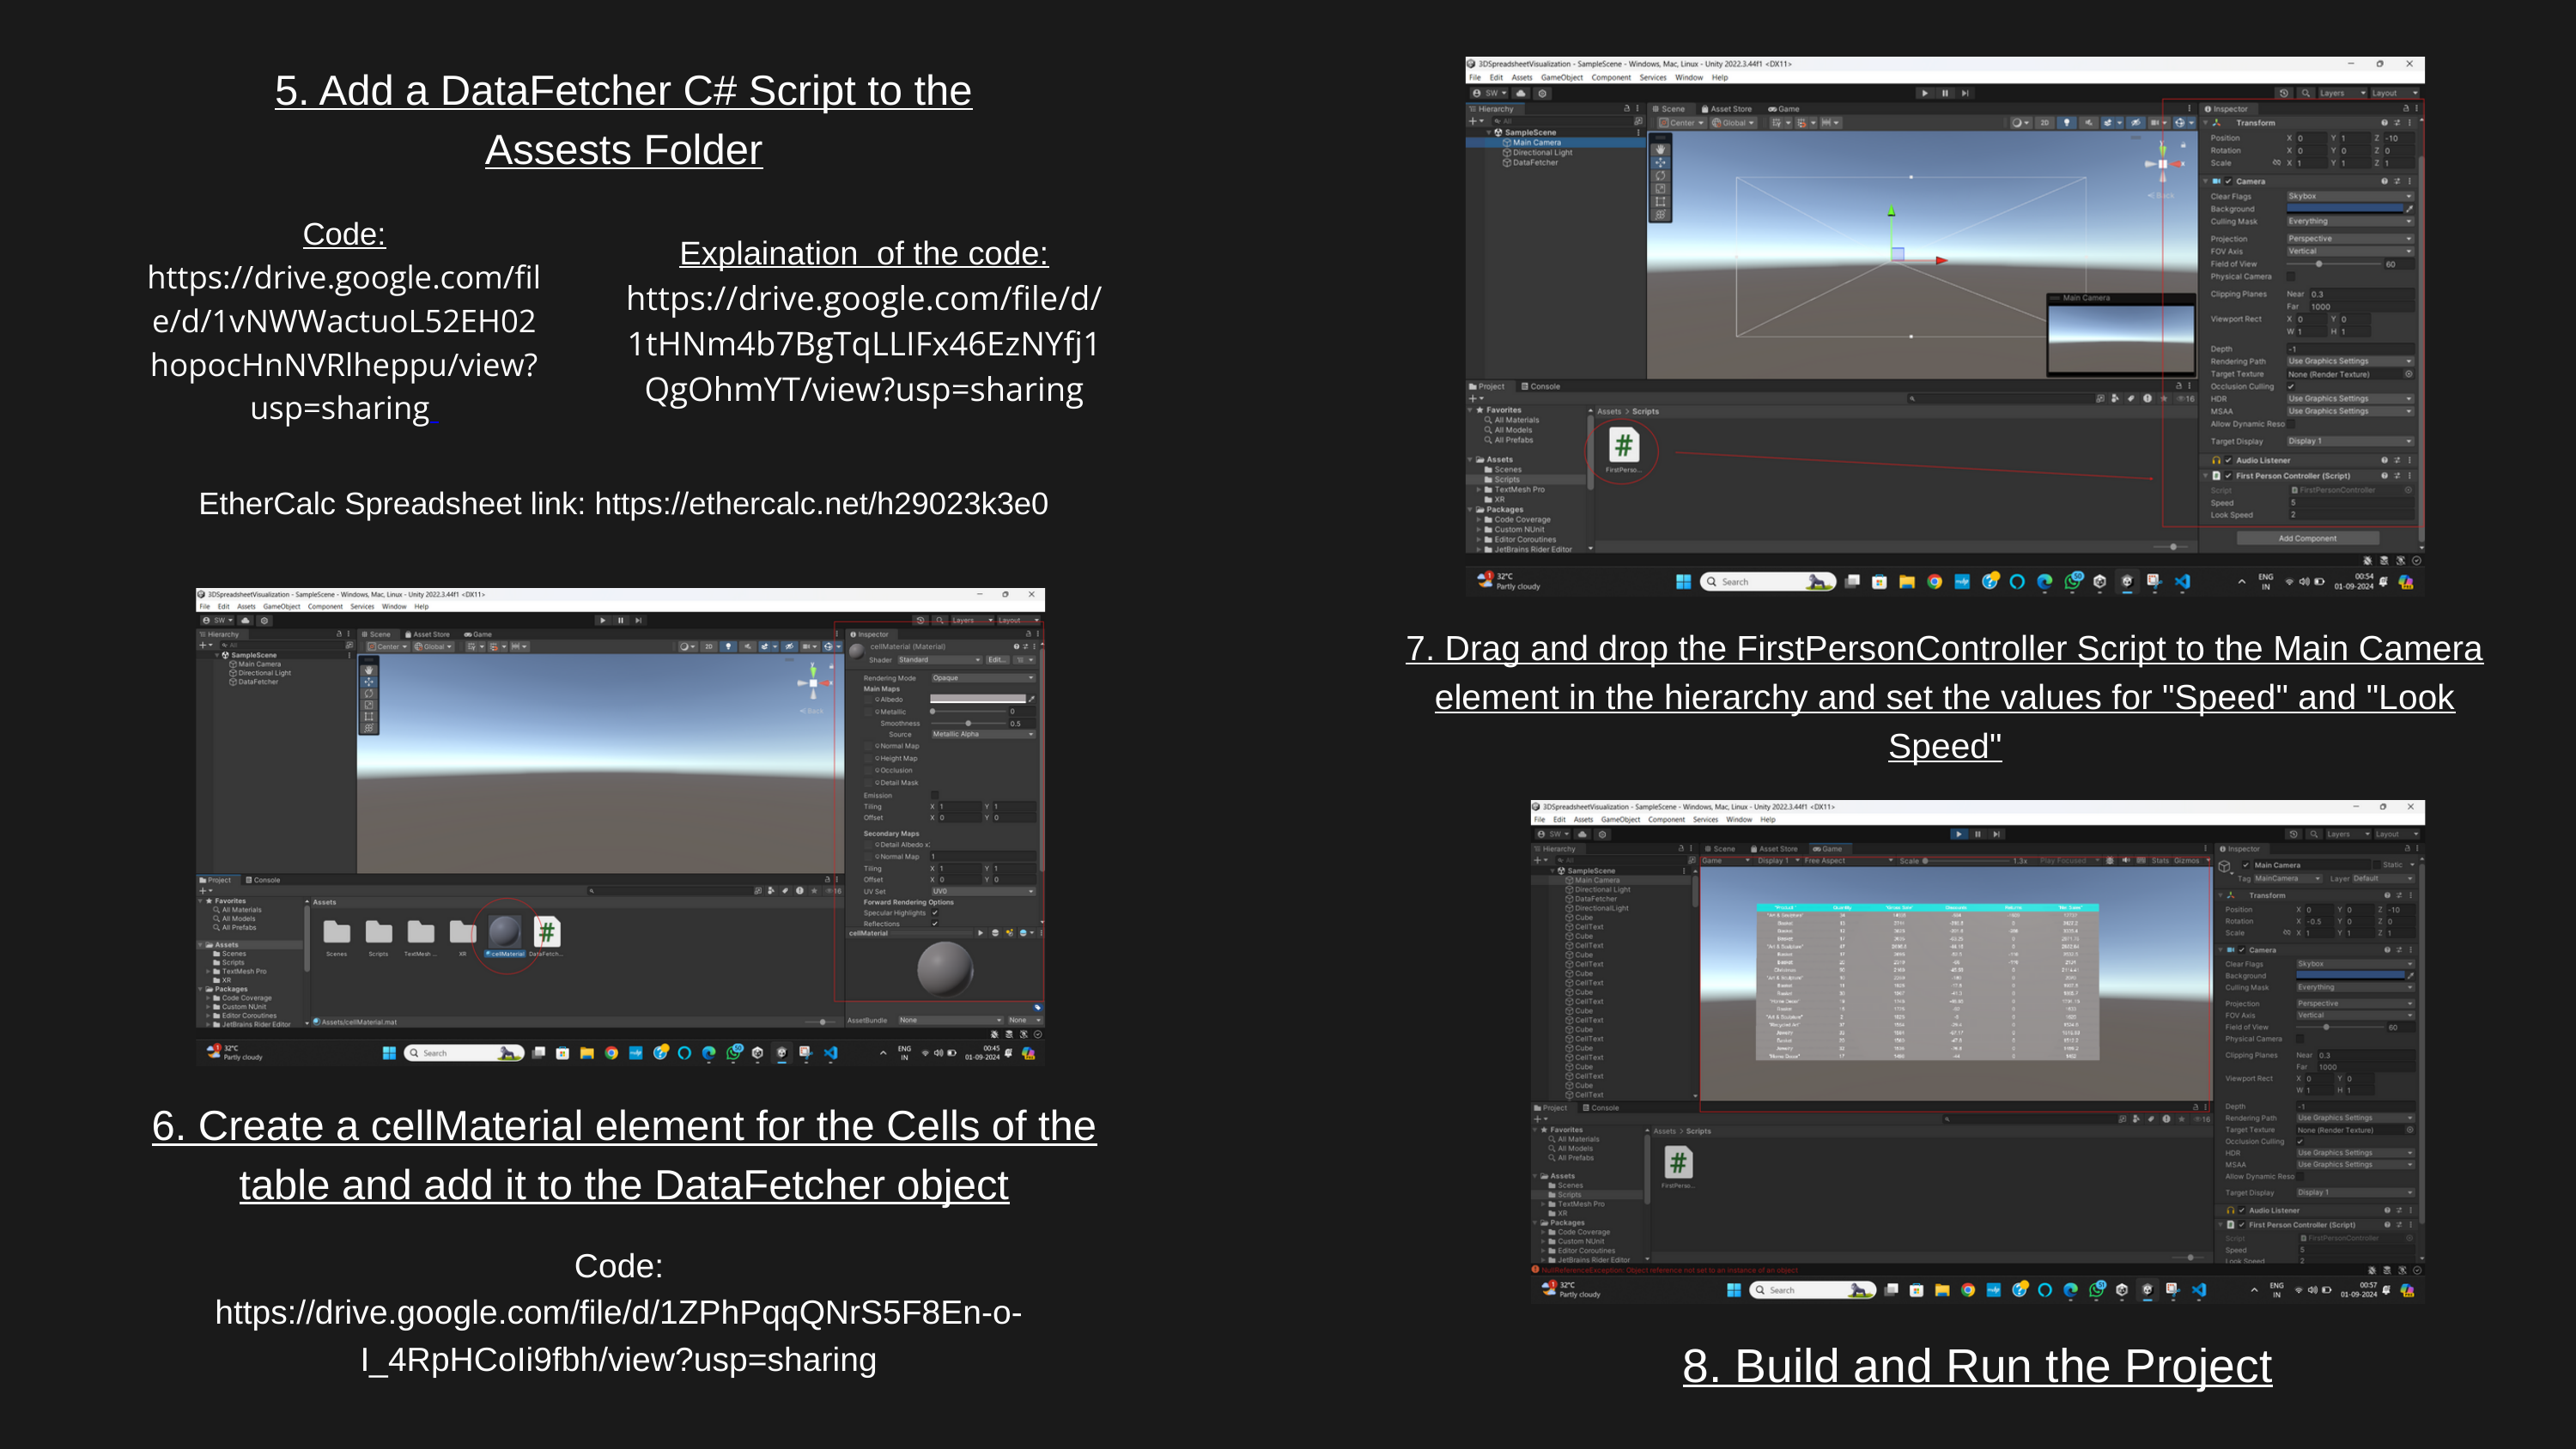

5. Add a DataFetcher C# Script to the Assests Folder

Code: https://drive.google.com/file/d/1vNWWactuoL52EH02hopocHnNVRlheppu/view?usp=sharing
Explaination  of the code: https://drive.google.com/file/d/1tHNm4b7BgTqLLIFx46EzNYfj1QgOhmYT/view?usp=sharing
EtherCalc Spreadsheet link: https://ethercalc.net/h29023k3e0

7. Drag and drop the FirstPersonController Script to the Main Camera element in the hierarchy and set the values for "Speed" and "Look Speed"

6. Create a cellMaterial element for the Cells of the table and add it to the DataFetcher object
Code: https://drive.google.com/file/d/1ZPhPqqQNrS5F8En-o-I_4RpHCoIi9fbh/view?usp=sharing
8. Build and Run the Project